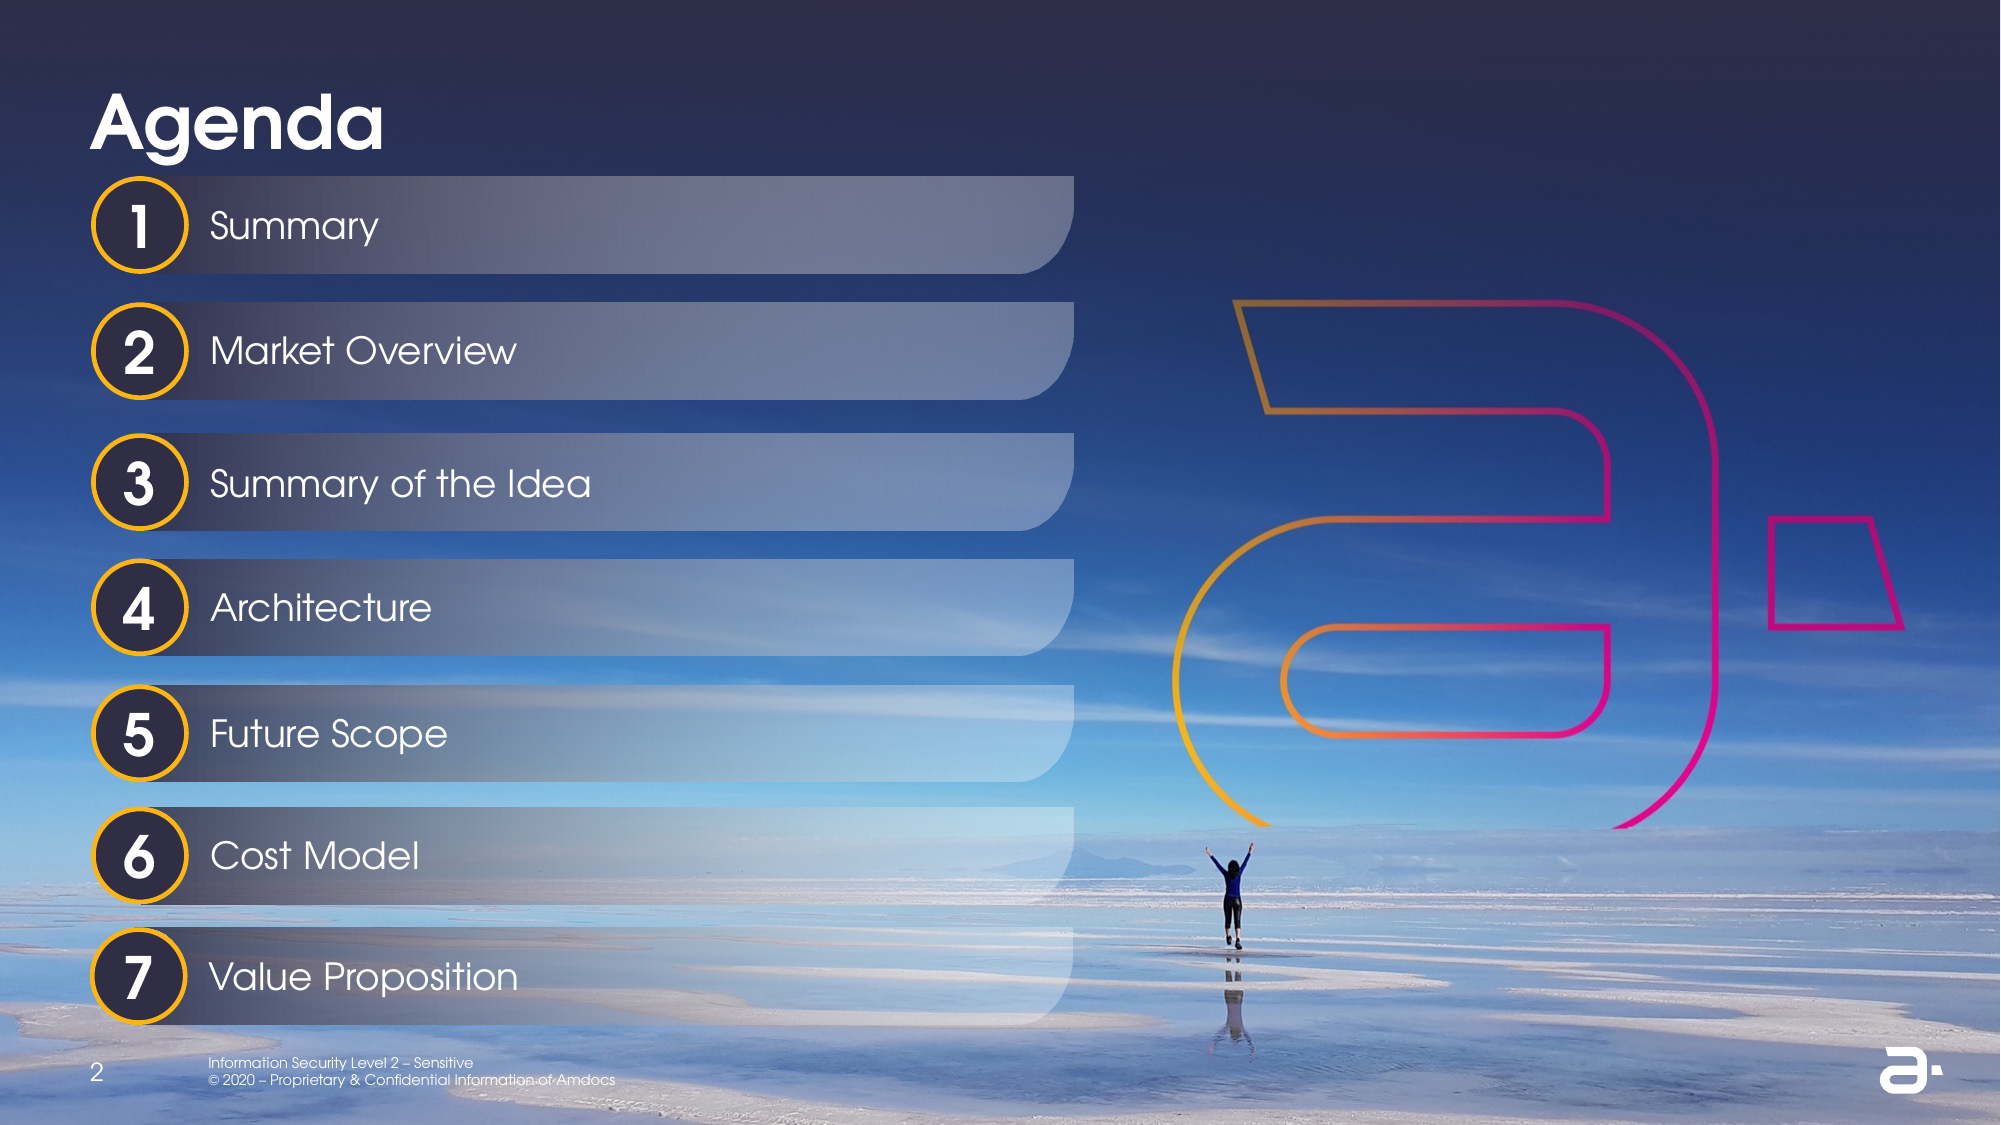

# Agenda

1
Summary
1

2
Market Overview

3
Summary of the Idea

4
Architecture

5
Future Scope

6
Cost Model

7
Value Proposition